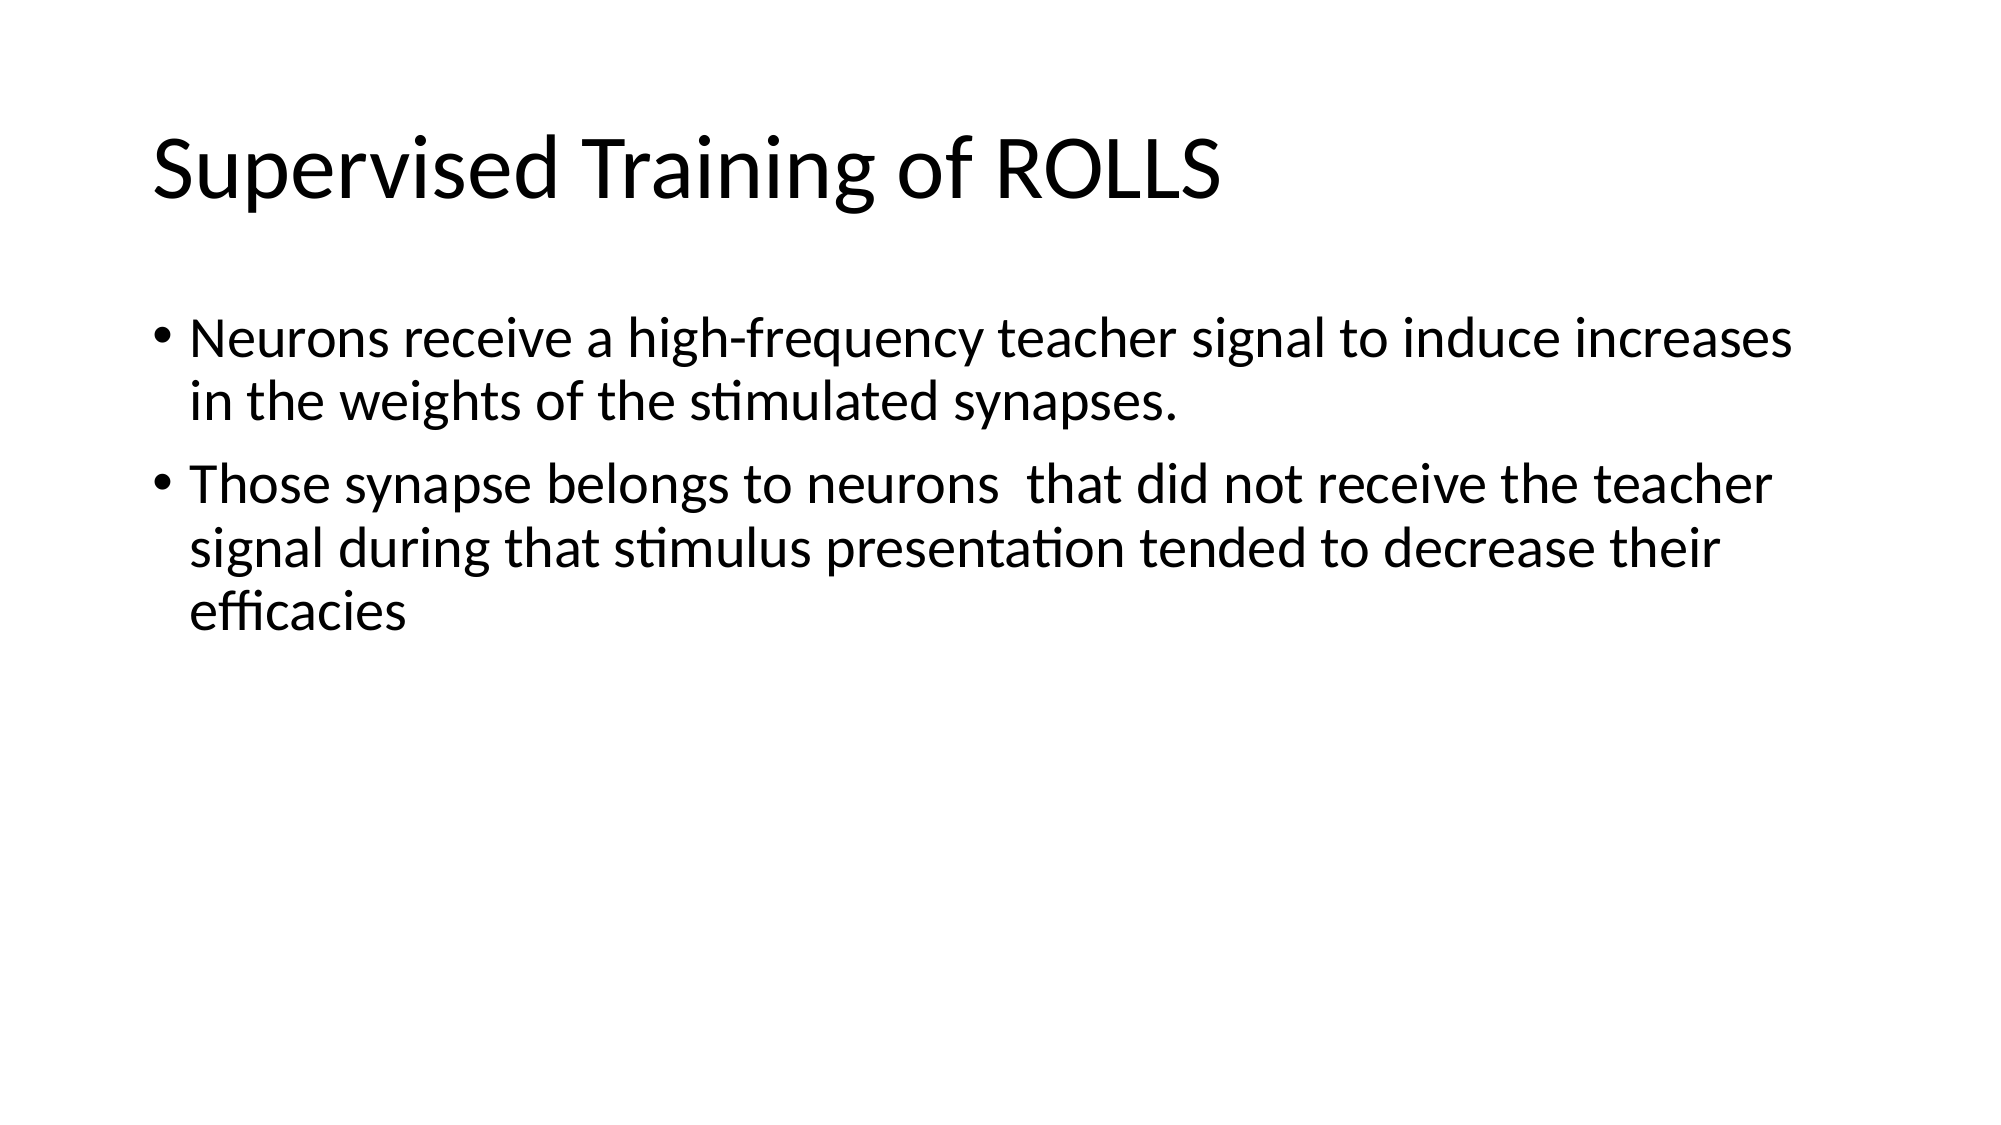

# Supervised Training of ROLLS
Neurons receive a high-frequency teacher signal to induce increases in the weights of the stimulated synapses.
Those synapse belongs to neurons  that did not receive the teacher signal during that stimulus presentation tended to decrease their efficacies